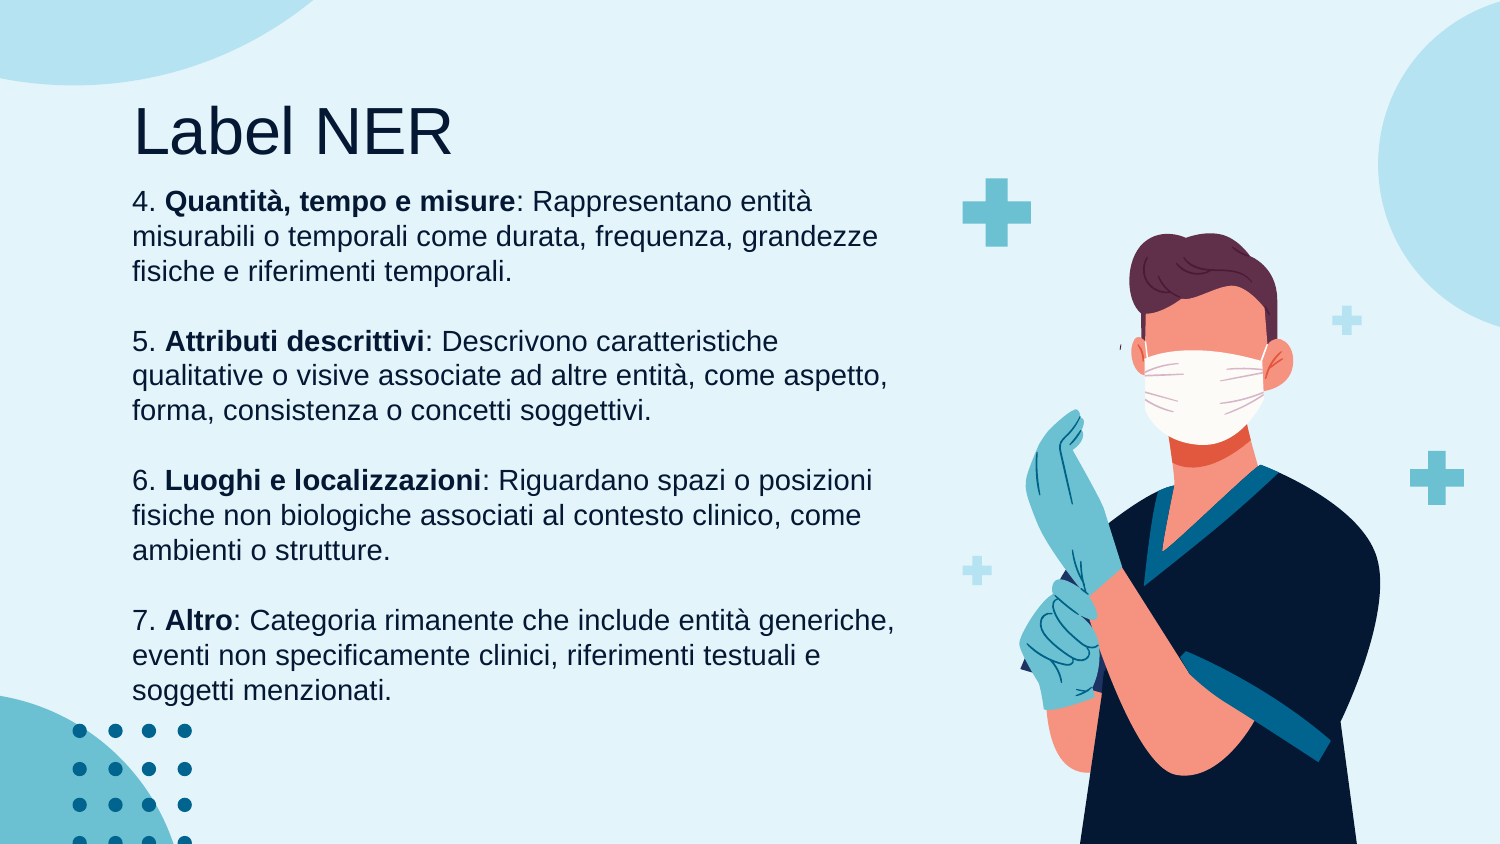

# Label NER

4. Quantità, tempo e misure: Rappresentano entità misurabili o temporali come durata, frequenza, grandezze fisiche e riferimenti temporali.

5. Attributi descrittivi: Descrivono caratteristiche qualitative o visive associate ad altre entità, come aspetto, forma, consistenza o concetti soggettivi.

6. Luoghi e localizzazioni: Riguardano spazi o posizioni fisiche non biologiche associati al contesto clinico, come ambienti o strutture.

7. Altro: Categoria rimanente che include entità generiche, eventi non specificamente clinici, riferimenti testuali e soggetti menzionati.